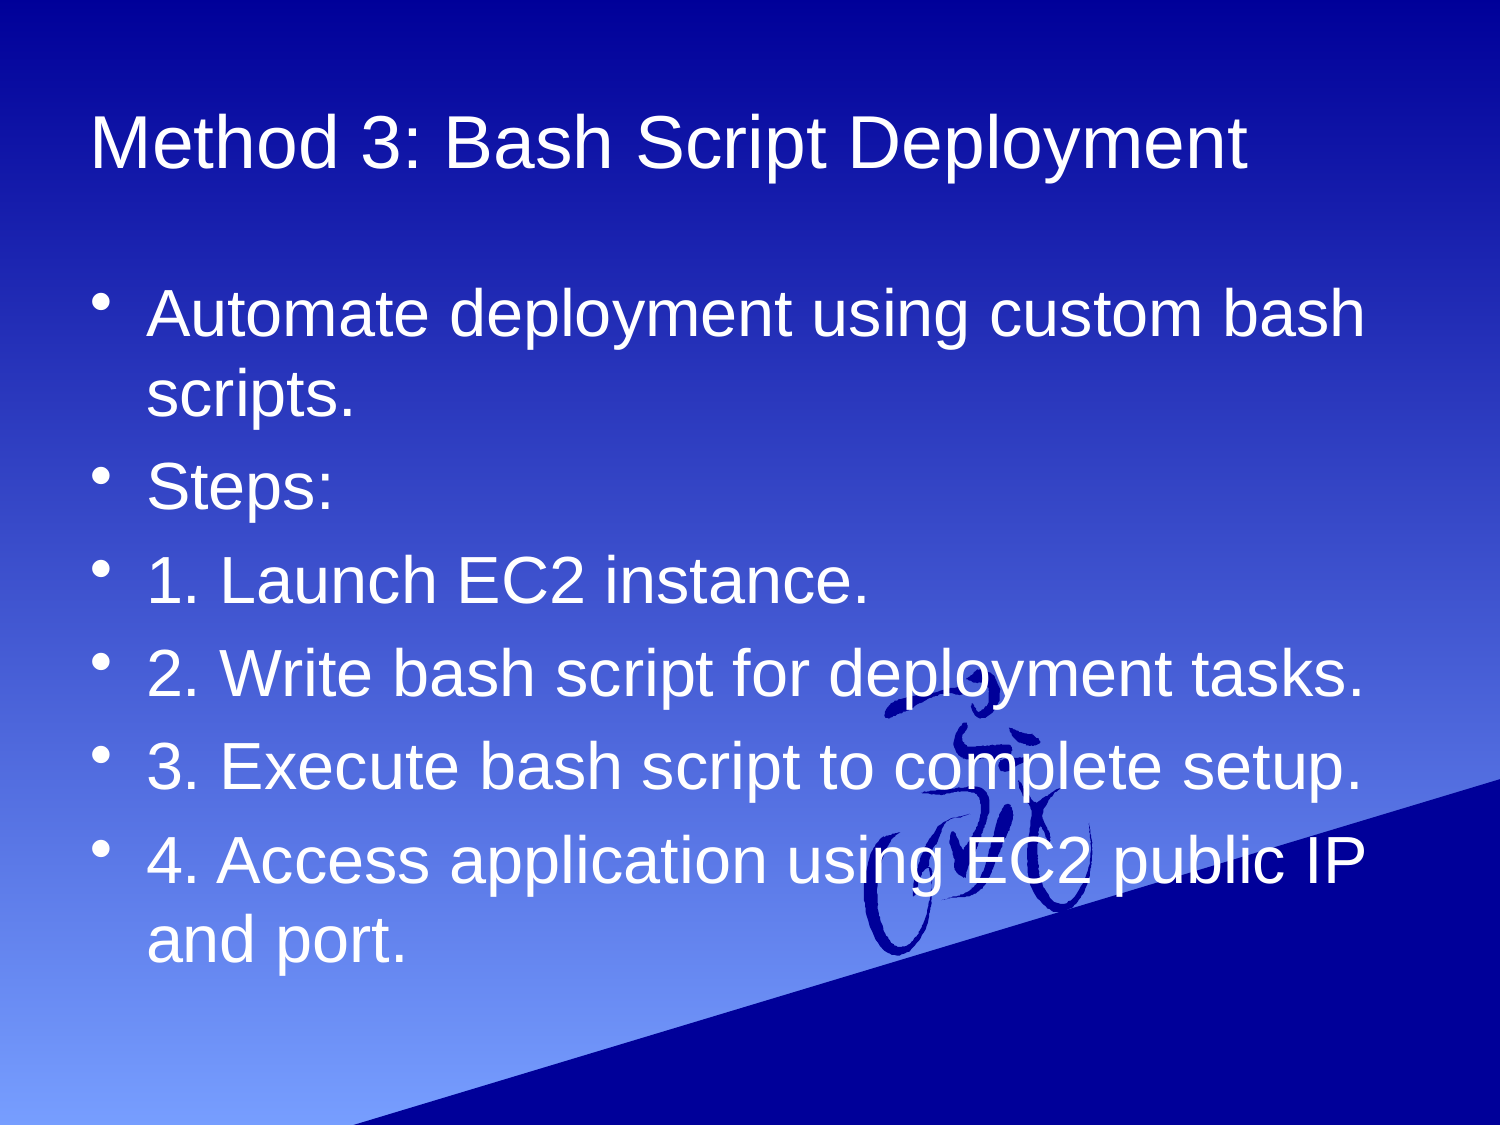

# Method 3: Bash Script Deployment
Automate deployment using custom bash scripts.
Steps:
1. Launch EC2 instance.
2. Write bash script for deployment tasks.
3. Execute bash script to complete setup.
4. Access application using EC2 public IP and port.